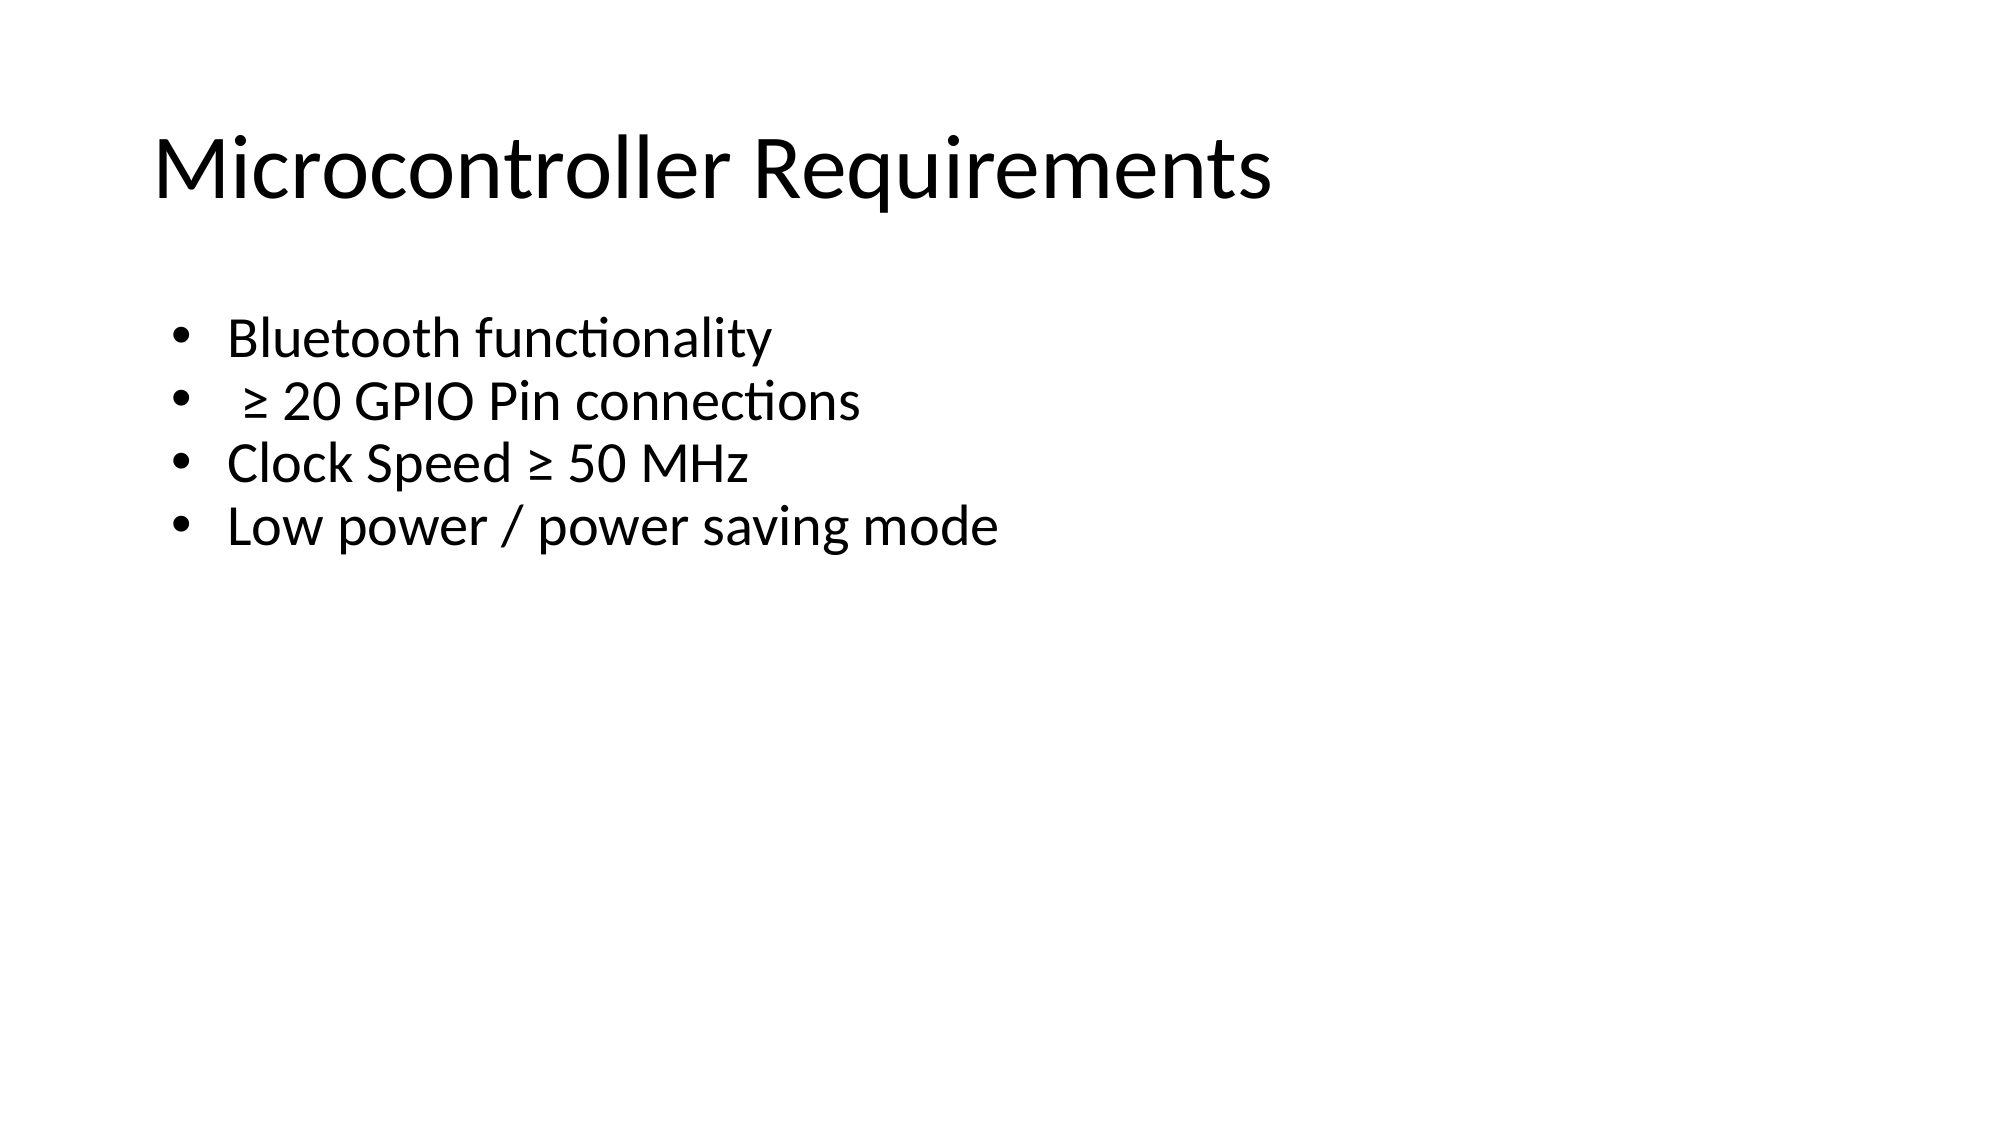

# Microcontroller Requirements
Bluetooth functionality
 ≥ 20 GPIO Pin connections
Clock Speed ≥ 50 MHz
Low power / power saving mode